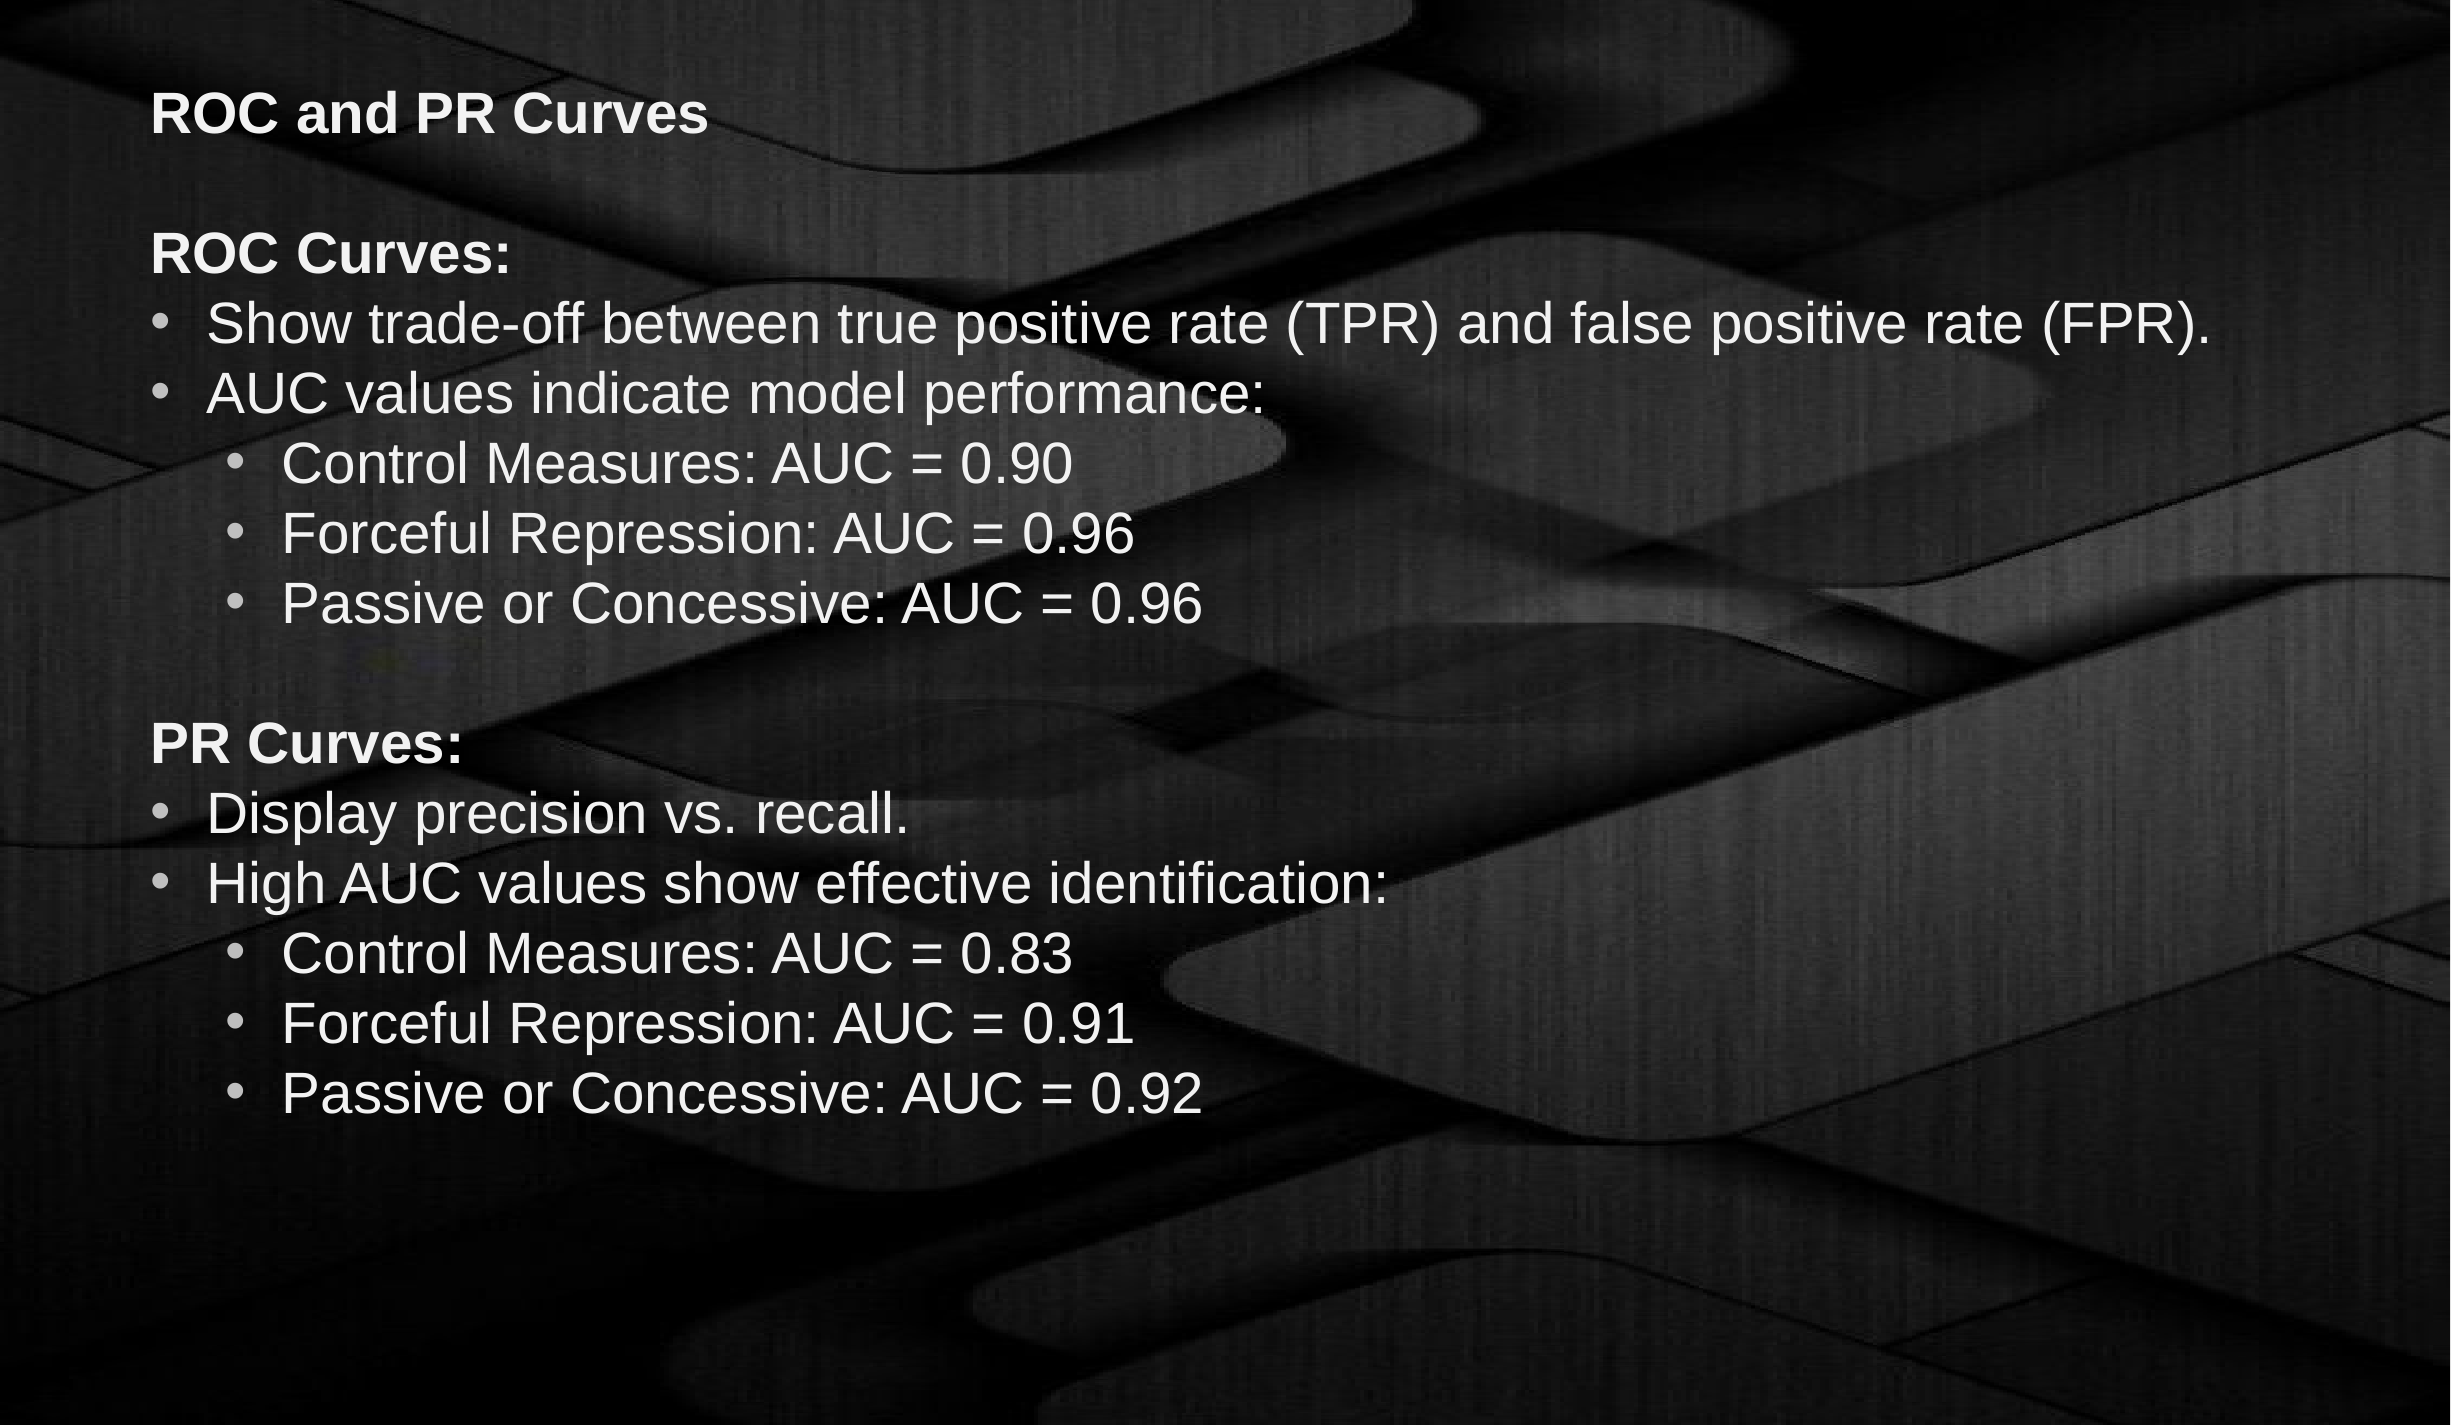

ROC and PR Curves

ROC Curves:
Show trade-off between true positive rate (TPR) and false positive rate (FPR).
AUC values indicate model performance:
Control Measures: AUC = 0.90
Forceful Repression: AUC = 0.96
Passive or Concessive: AUC = 0.96

PR Curves:
Display precision vs. recall.
High AUC values show effective identification:
Control Measures: AUC = 0.83
Forceful Repression: AUC = 0.91
Passive or Concessive: AUC = 0.92